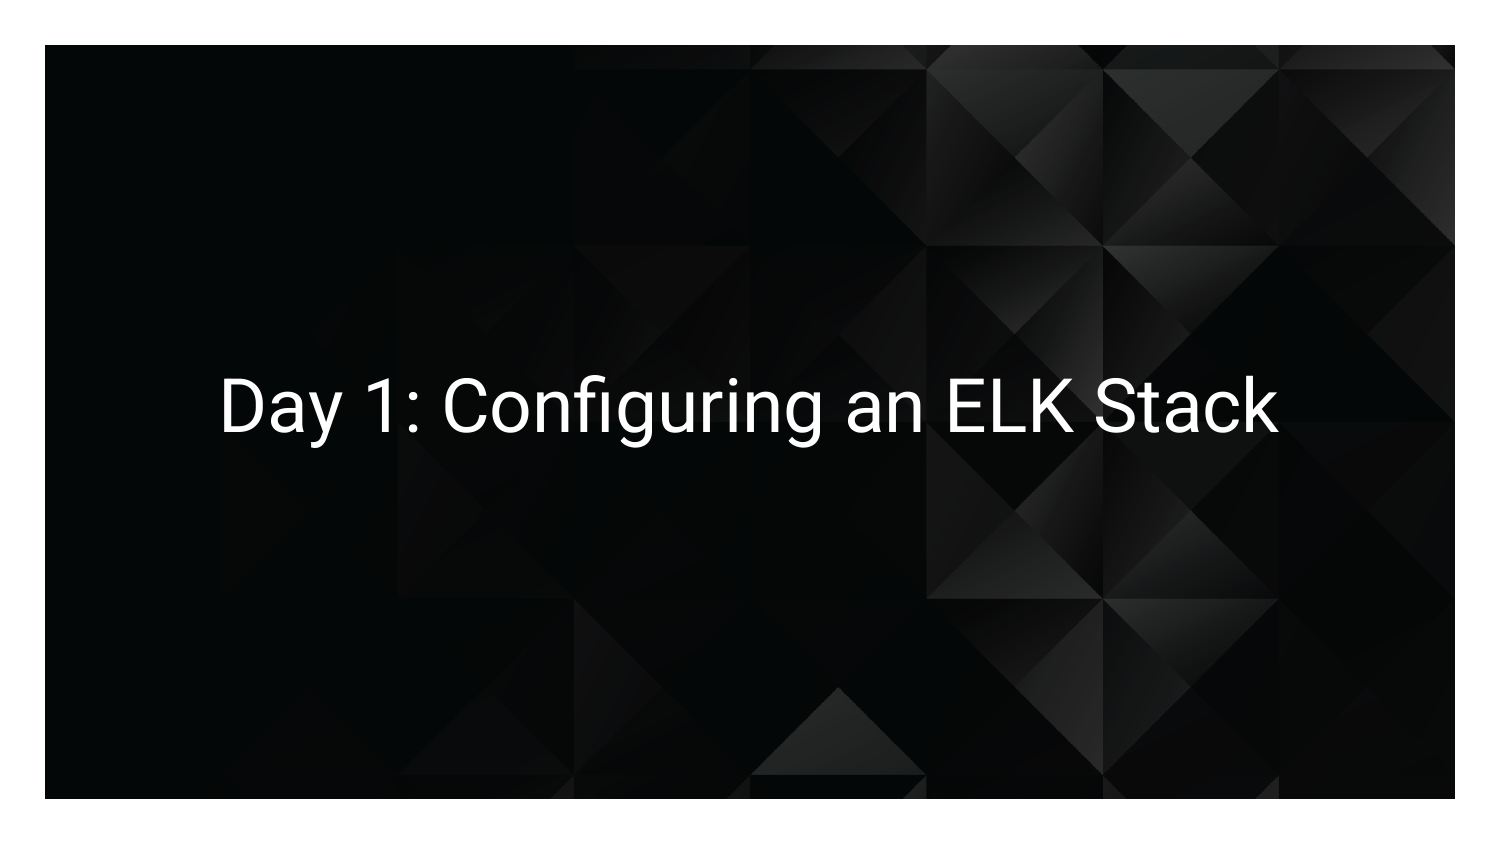

# Day 1: Configuring an ELK Stack